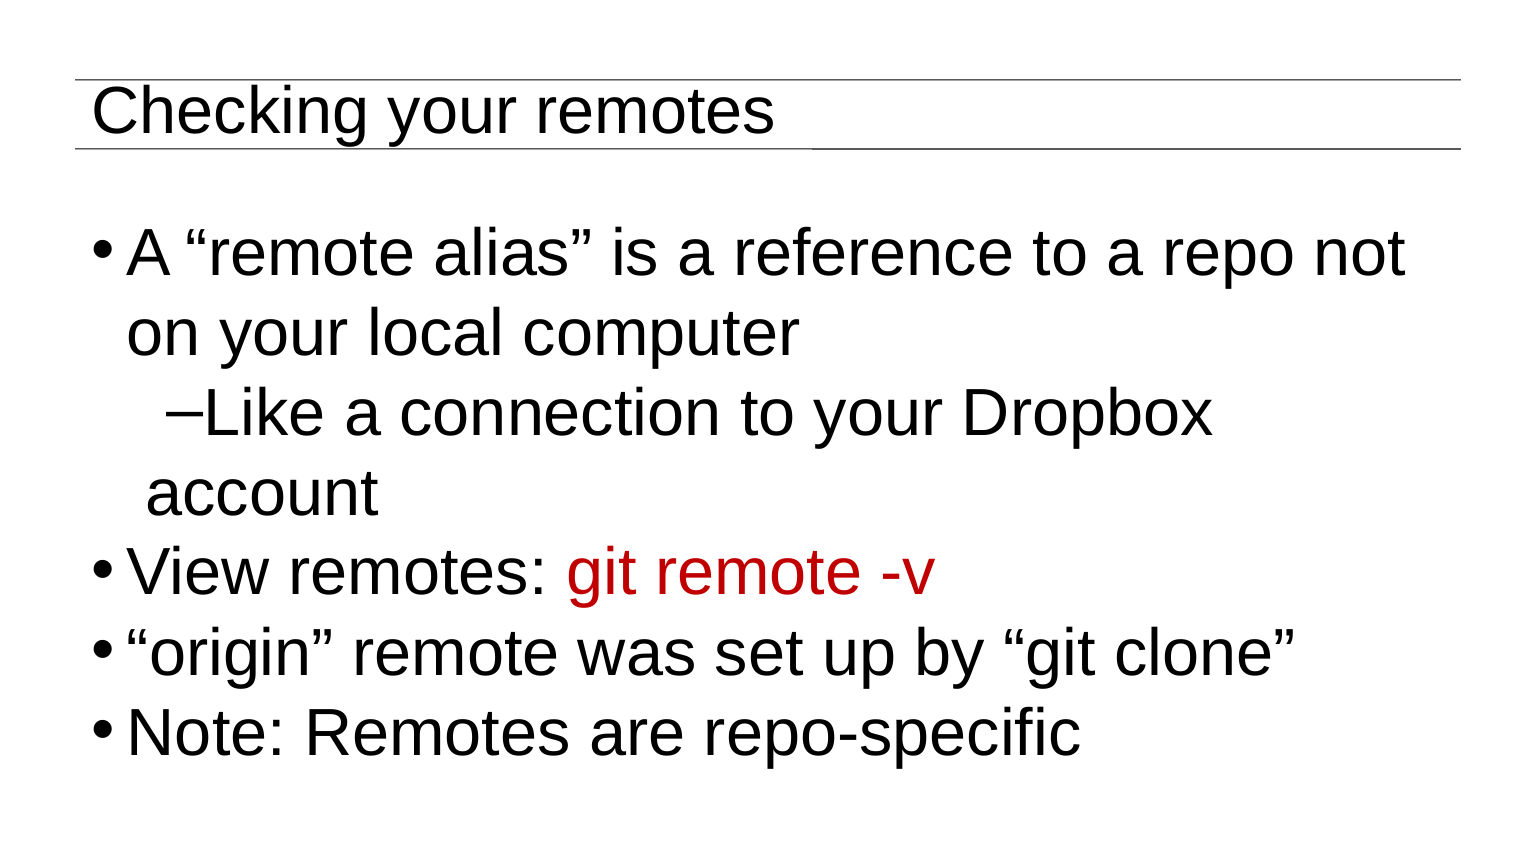

Checking your remotes
A “remote alias” is a reference to a repo not on your local computer
Like a connection to your Dropbox account
View remotes: git remote -v
“origin” remote was set up by “git clone”
Note: Remotes are repo-specific